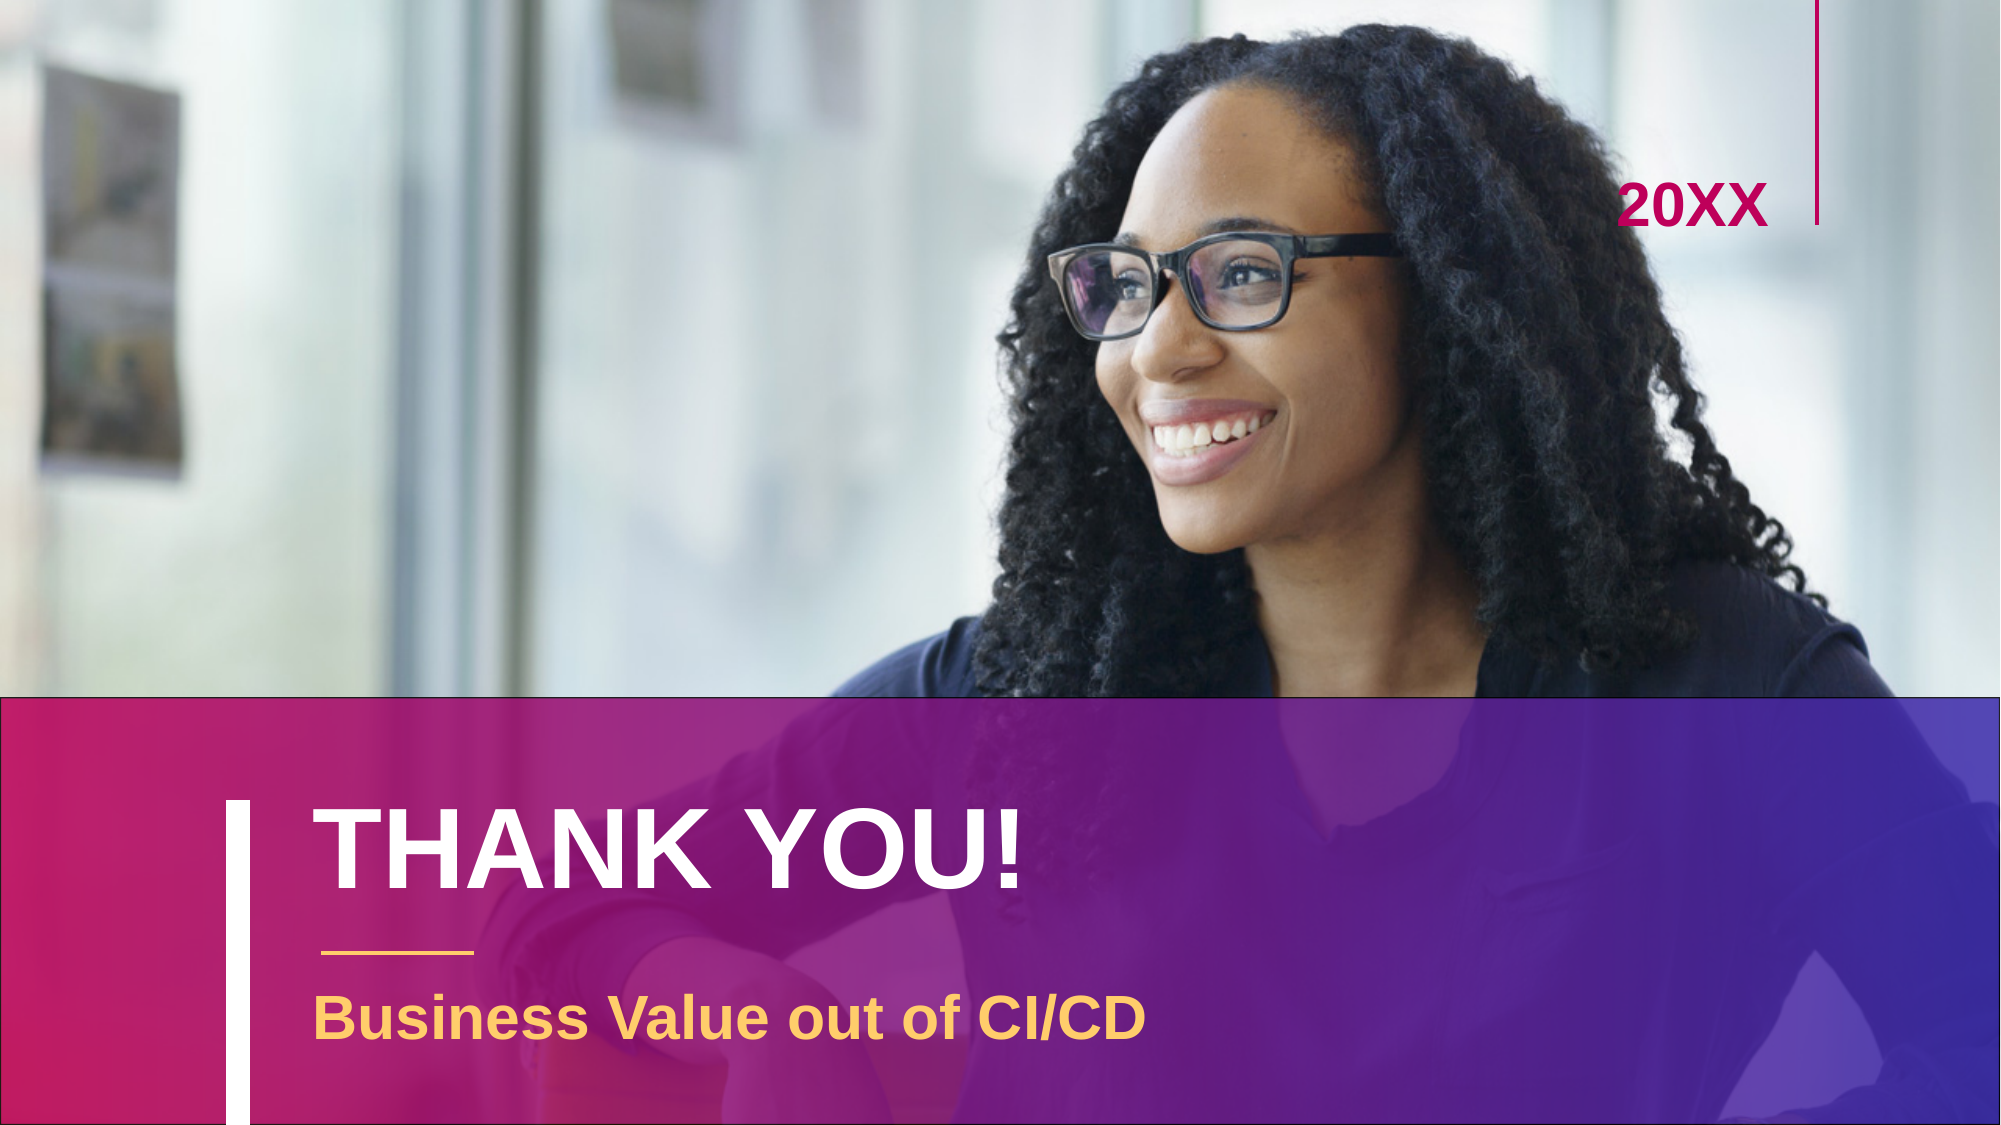

20XX
# THANK YOU!
Business Value out of CI/CD